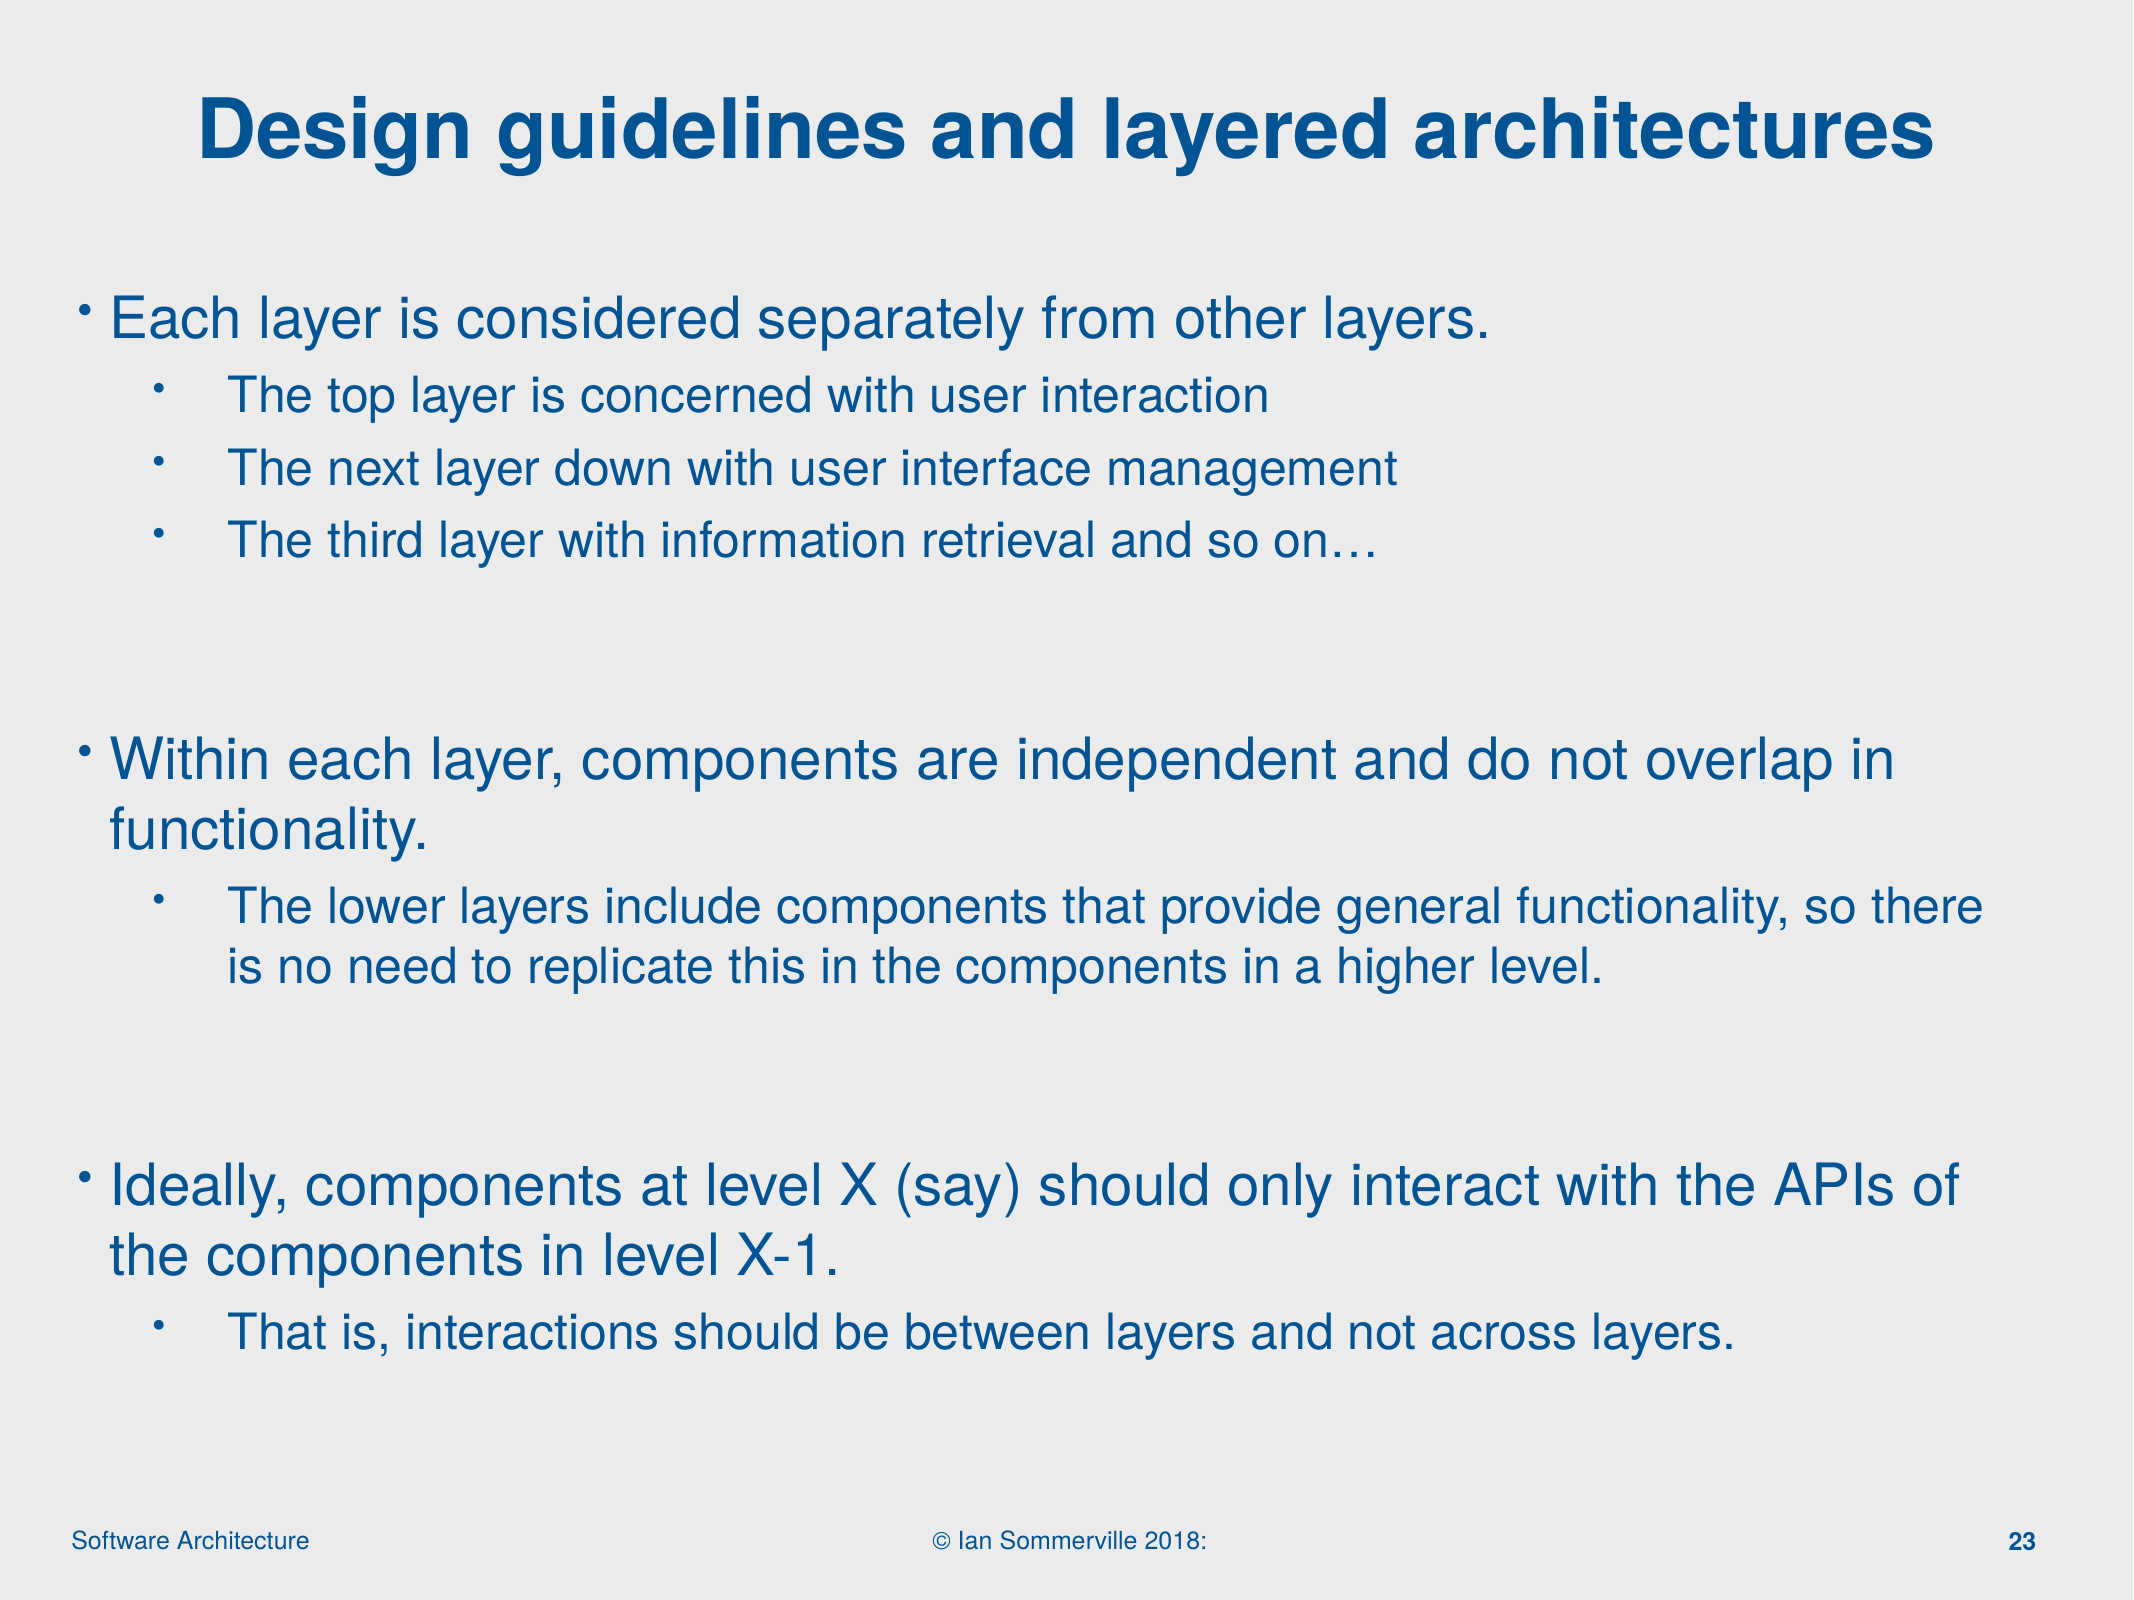

# Design guidelines and layered architectures
Each layer is considered separately from other layers.
The top layer is concerned with user interaction
The next layer down with user interface management
The third layer with information retrieval and so on…

Within each layer, components are independent and do not overlap in functionality.
The lower layers include components that provide general functionality, so there is no need to replicate this in the components in a higher level.

Ideally, components at level X (say) should only interact with the APIs of the components in level X-1.
That is, interactions should be between layers and not across layers.
23